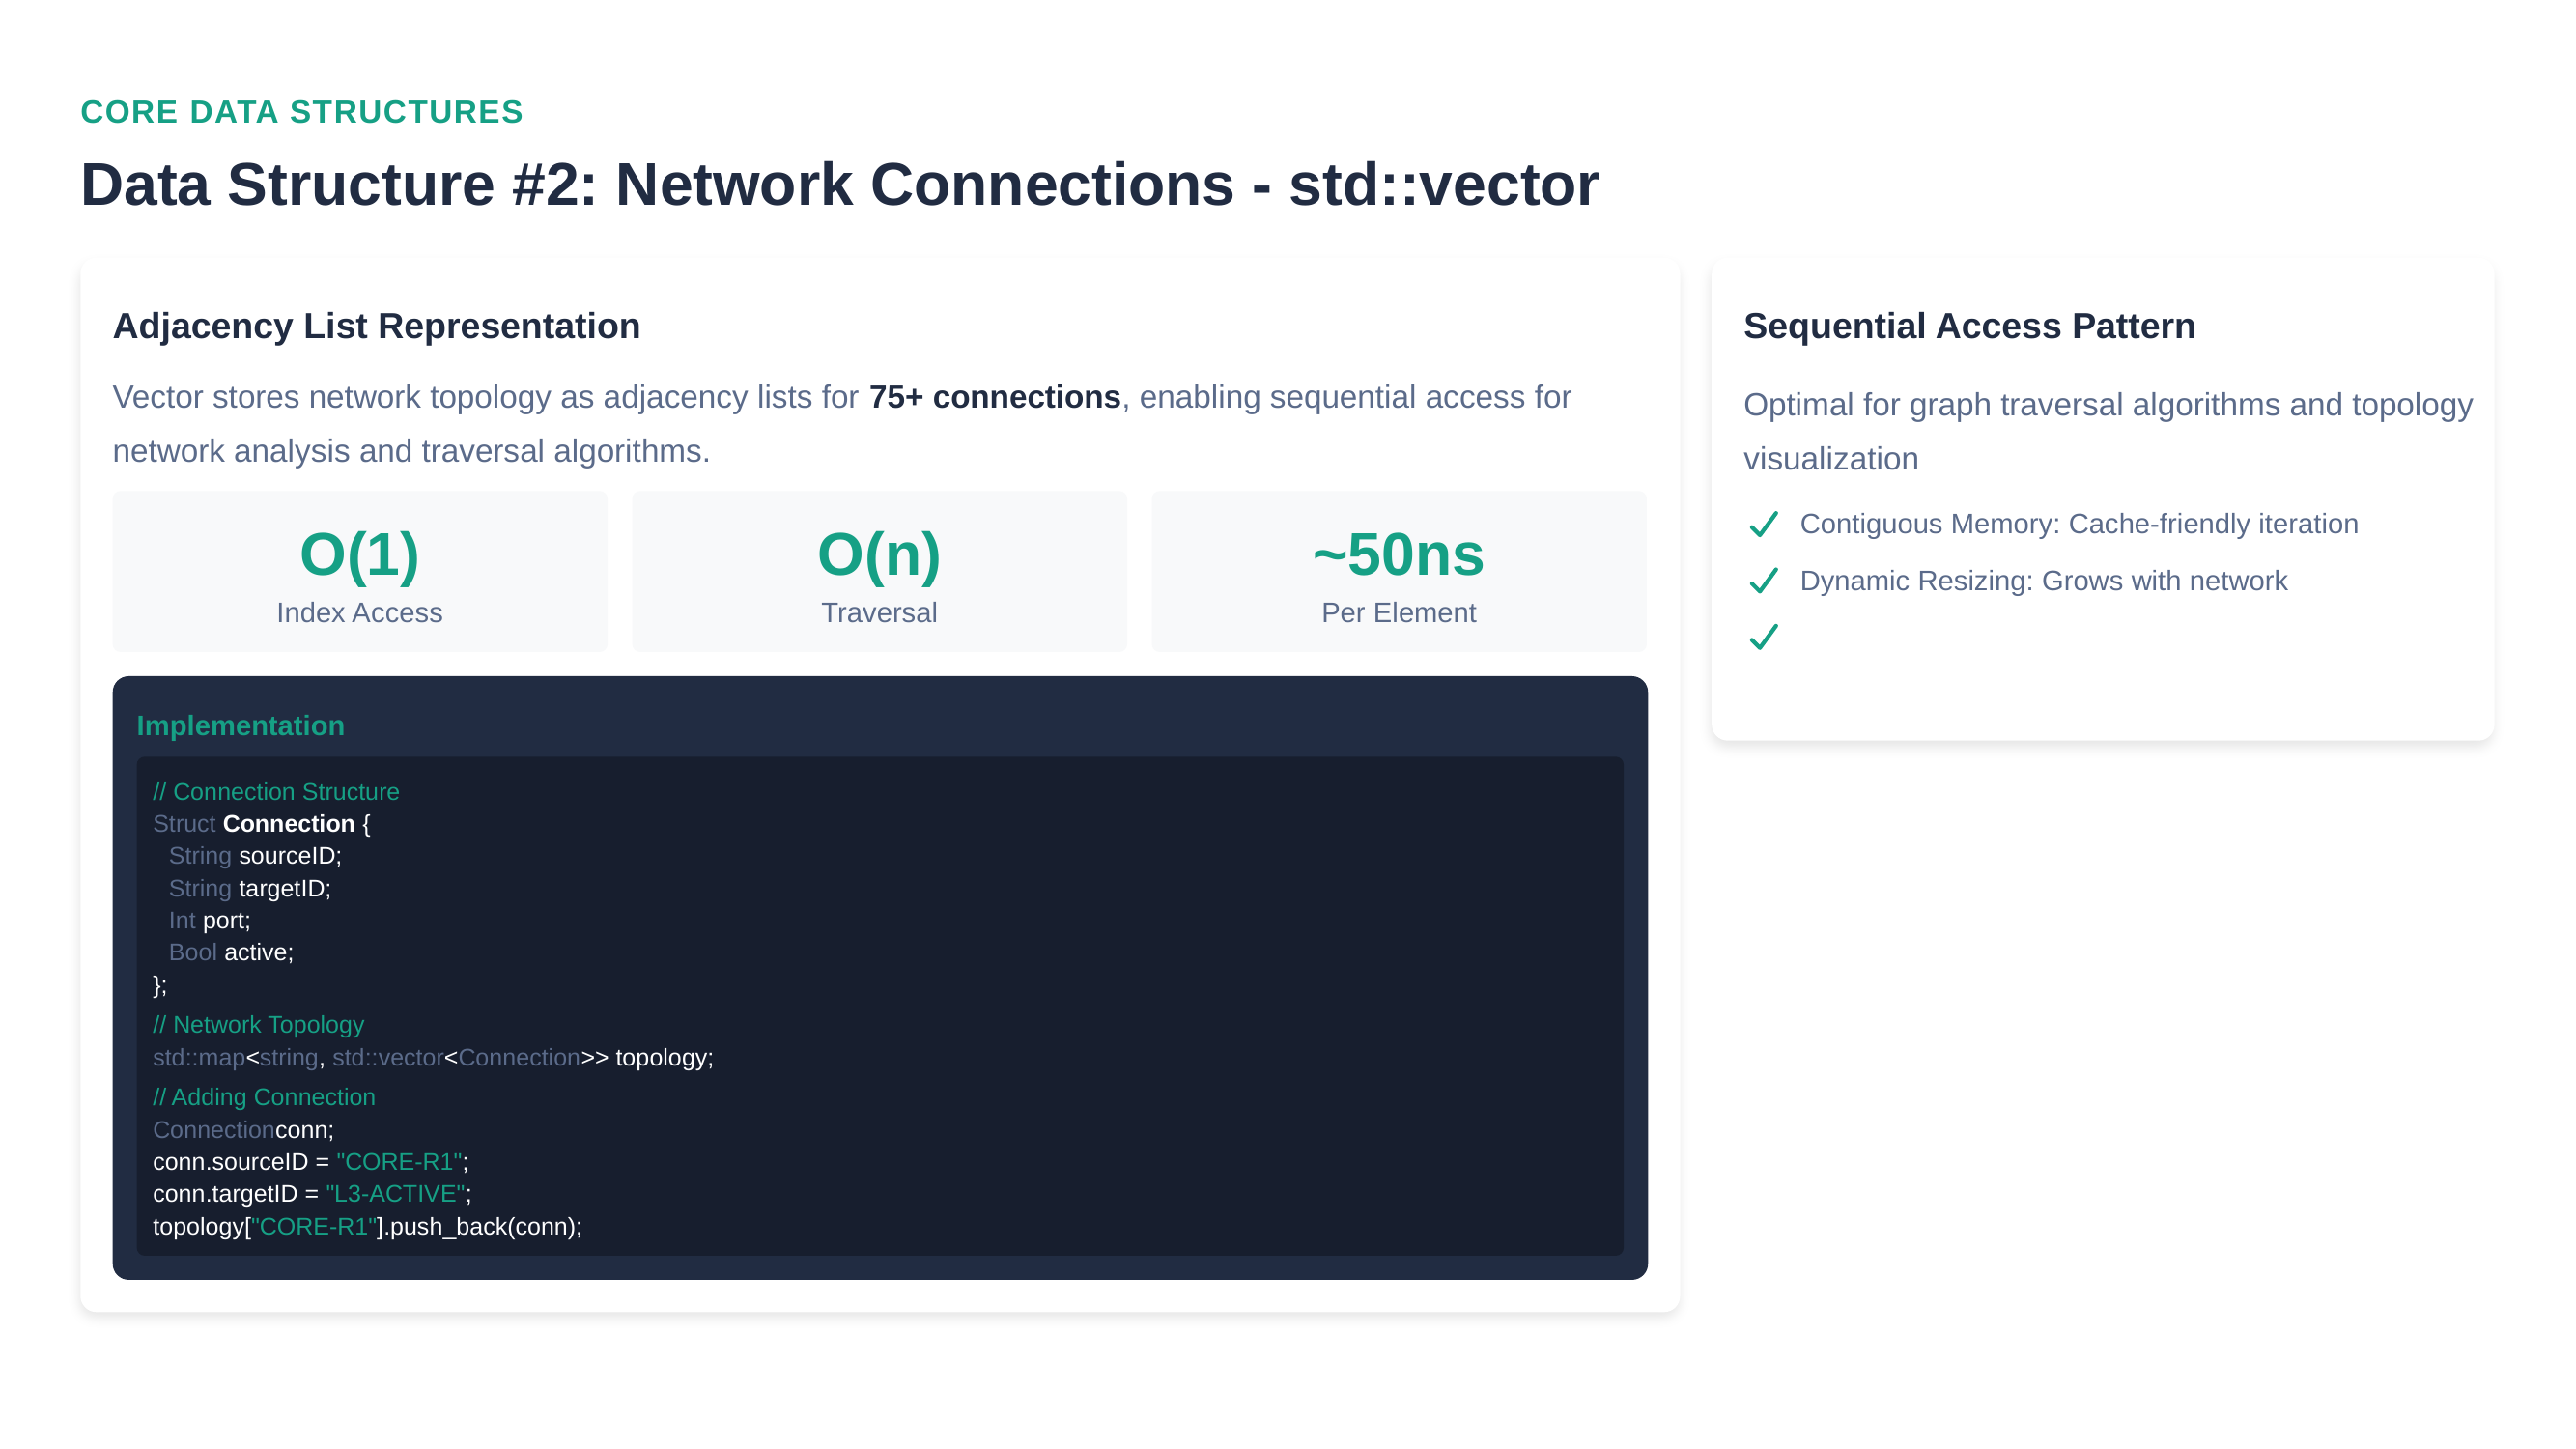

CORE DATA STRUCTURES
Data Structure #2: Network Connections - std::vector

Adjacency List Representation
Sequential Access Pattern
Vector stores network topology as adjacency lists for 75+ connections, enabling sequential access for network analysis and traversal algorithms.
Optimal for graph traversal algorithms and topology visualization

Contiguous Memory: Cache-friendly iteration

O(1)
O(n)
~50ns
Dynamic Resizing: Grows with network

Index Access
Traversal
Per Element

Implementation

// Connection Structure
Struct Connection {
String sourceID;
String targetID;
Int port;
Bool active;

};
// Network Topology
std::map<string, std::vector<Connection>> topology;
// Adding Connection
Connectionconn;
conn.sourceID = "CORE-R1";
conn.targetID = "L3-ACTIVE";
topology["CORE-R1"].push_back(conn);